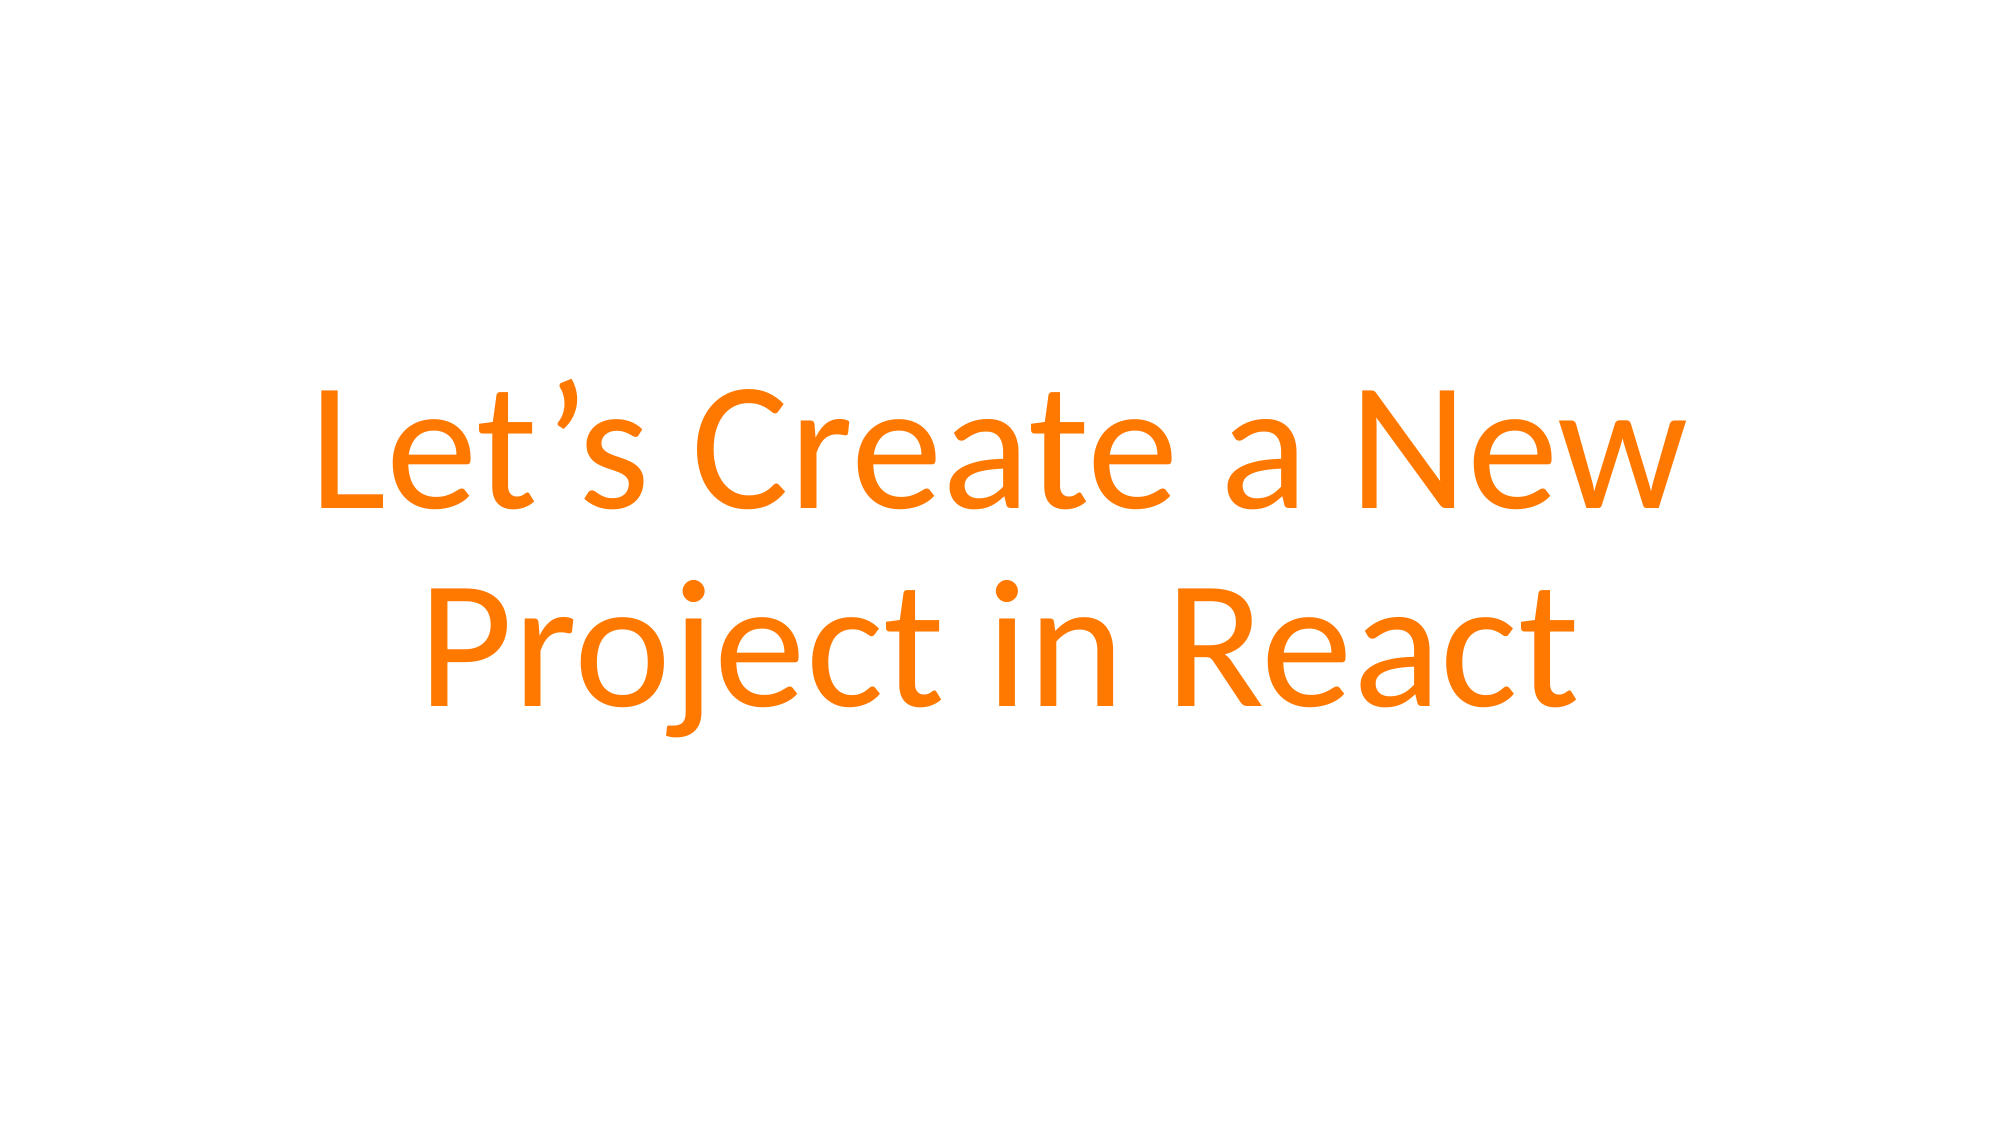

Let’s Create a New Project in React